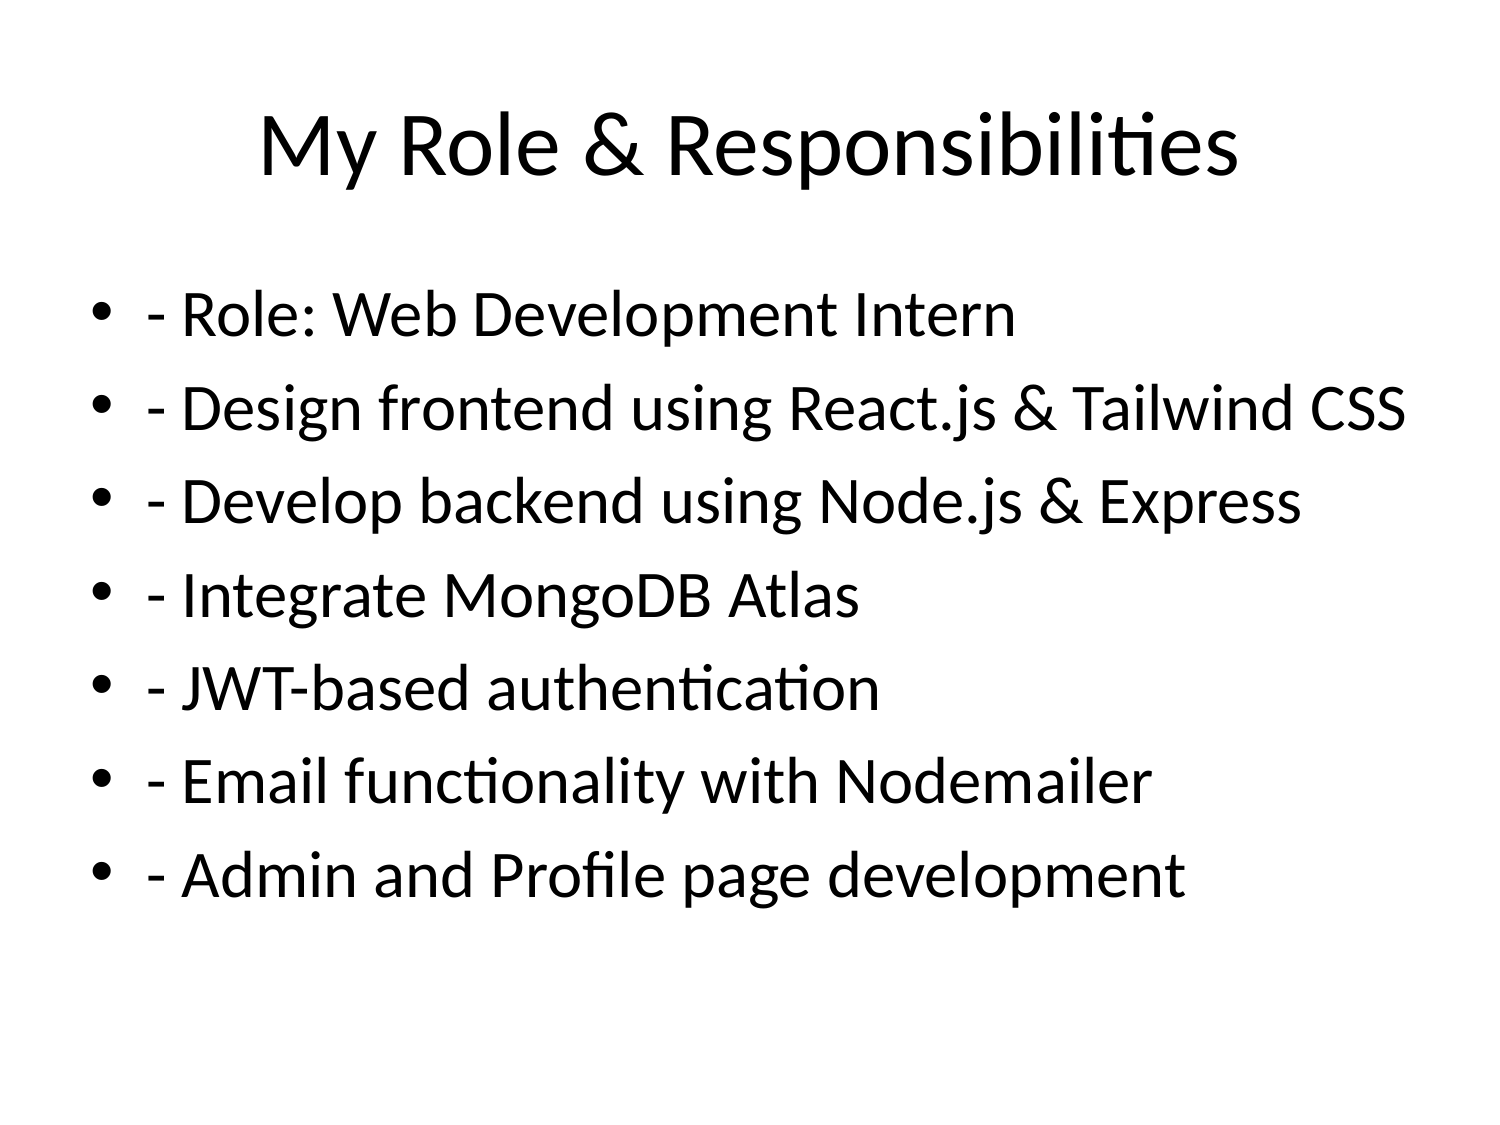

# My Role & Responsibilities
- Role: Web Development Intern
- Design frontend using React.js & Tailwind CSS
- Develop backend using Node.js & Express
- Integrate MongoDB Atlas
- JWT-based authentication
- Email functionality with Nodemailer
- Admin and Profile page development